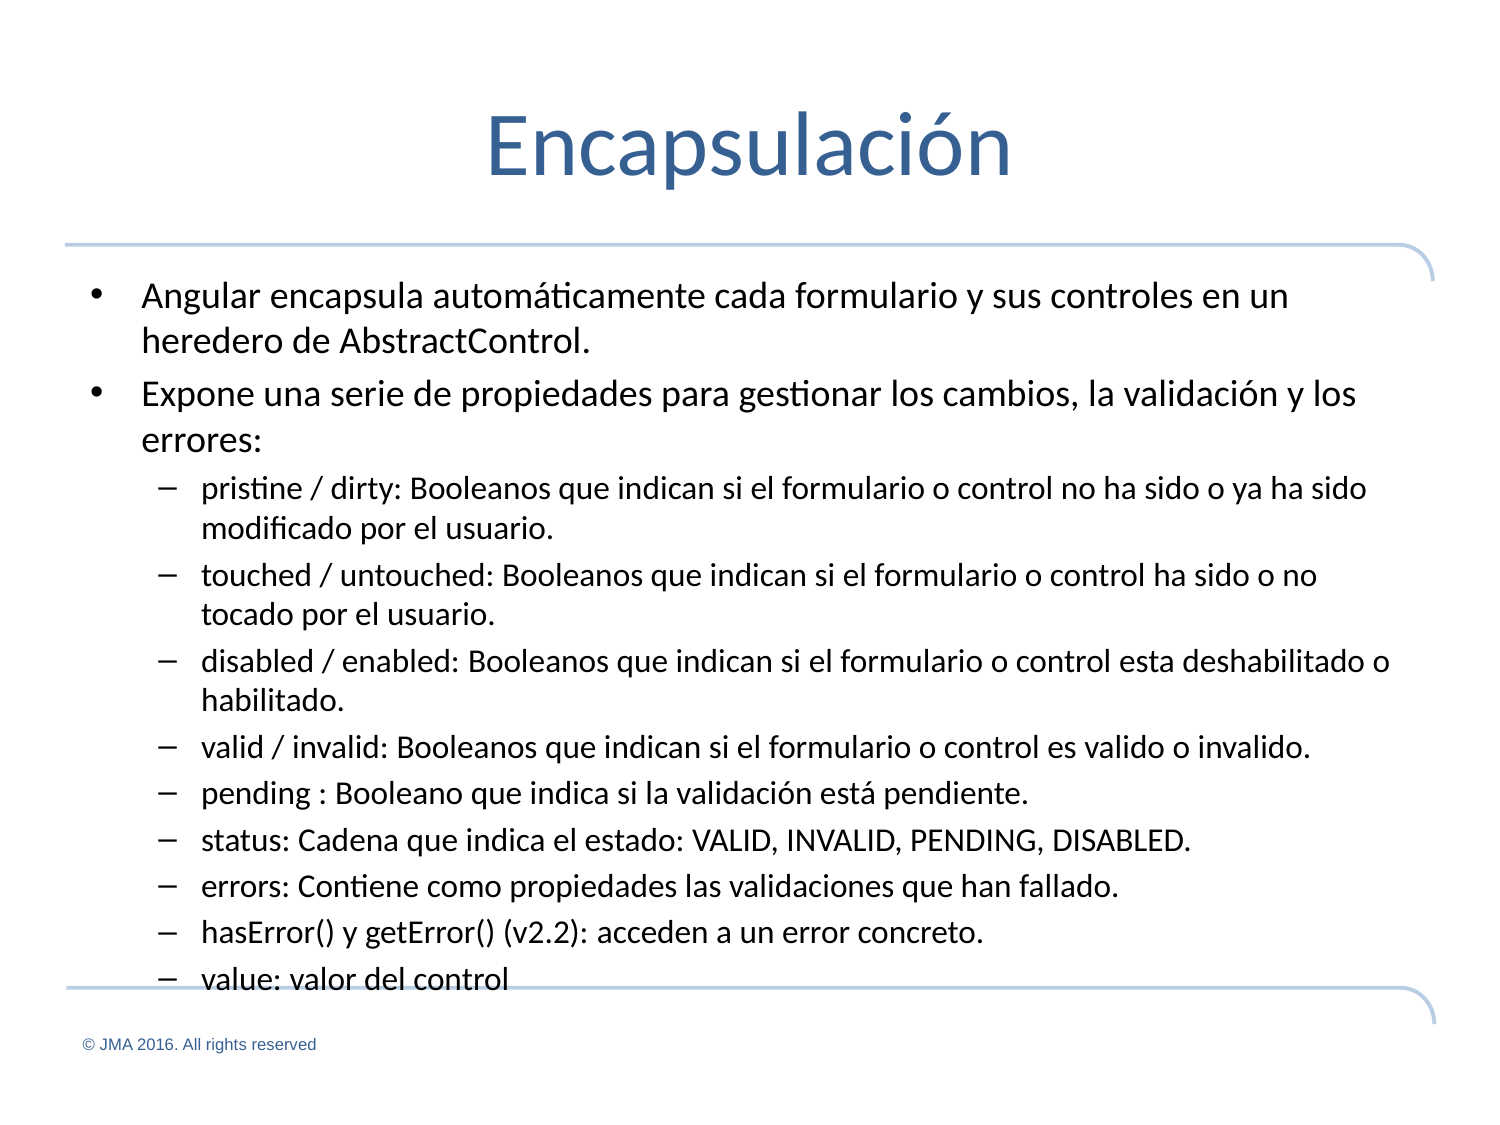

# Encapsulación
Angular encapsula automáticamente cada formulario y sus controles en un heredero de AbstractControl.
Expone una serie de propiedades para gestionar los cambios, la validación y los errores:
pristine / dirty: Booleanos que indican si el formulario o control no ha sido o ya ha sido modificado por el usuario.
touched / untouched: Booleanos que indican si el formulario o control ha sido o no tocado por el usuario.
disabled / enabled: Booleanos que indican si el formulario o control esta deshabilitado o habilitado.
valid / invalid: Booleanos que indican si el formulario o control es valido o invalido.
pending : Booleano que indica si la validación está pendiente.
status: Cadena que indica el estado: VALID, INVALID, PENDING, DISABLED.
errors: Contiene como propiedades las validaciones que han fallado.
hasError() y getError() (v2.2): acceden a un error concreto.
value: valor del control